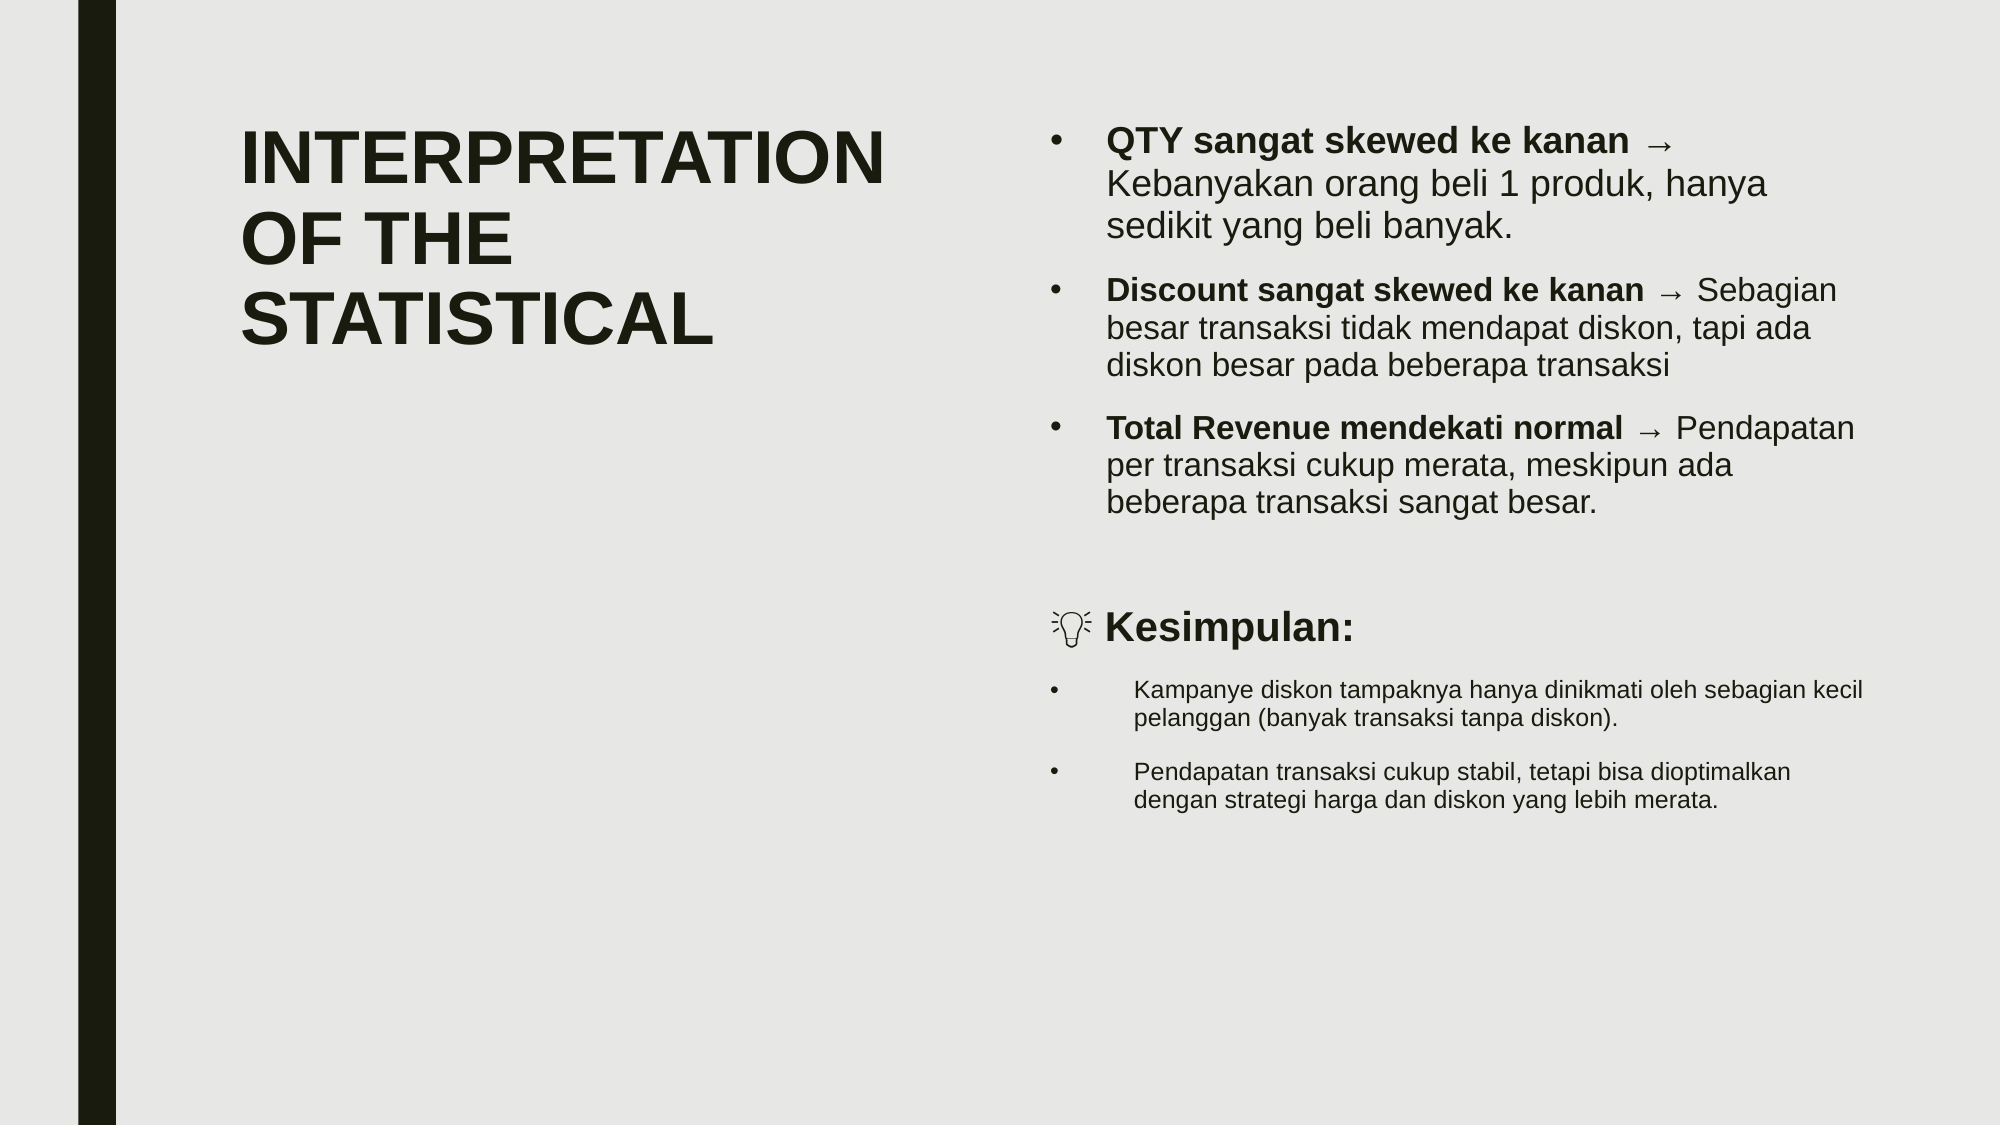

# INTERPRETATION OF THE STATISTICAL
QTY sangat skewed ke kanan → Kebanyakan orang beli 1 produk, hanya sedikit yang beli banyak.
Discount sangat skewed ke kanan → Sebagian besar transaksi tidak mendapat diskon, tapi ada diskon besar pada beberapa transaksi
Total Revenue mendekati normal → Pendapatan per transaksi cukup merata, meskipun ada beberapa transaksi sangat besar.
💡 Kesimpulan:
Kampanye diskon tampaknya hanya dinikmati oleh sebagian kecil pelanggan (banyak transaksi tanpa diskon).
Pendapatan transaksi cukup stabil, tetapi bisa dioptimalkan dengan strategi harga dan diskon yang lebih merata.